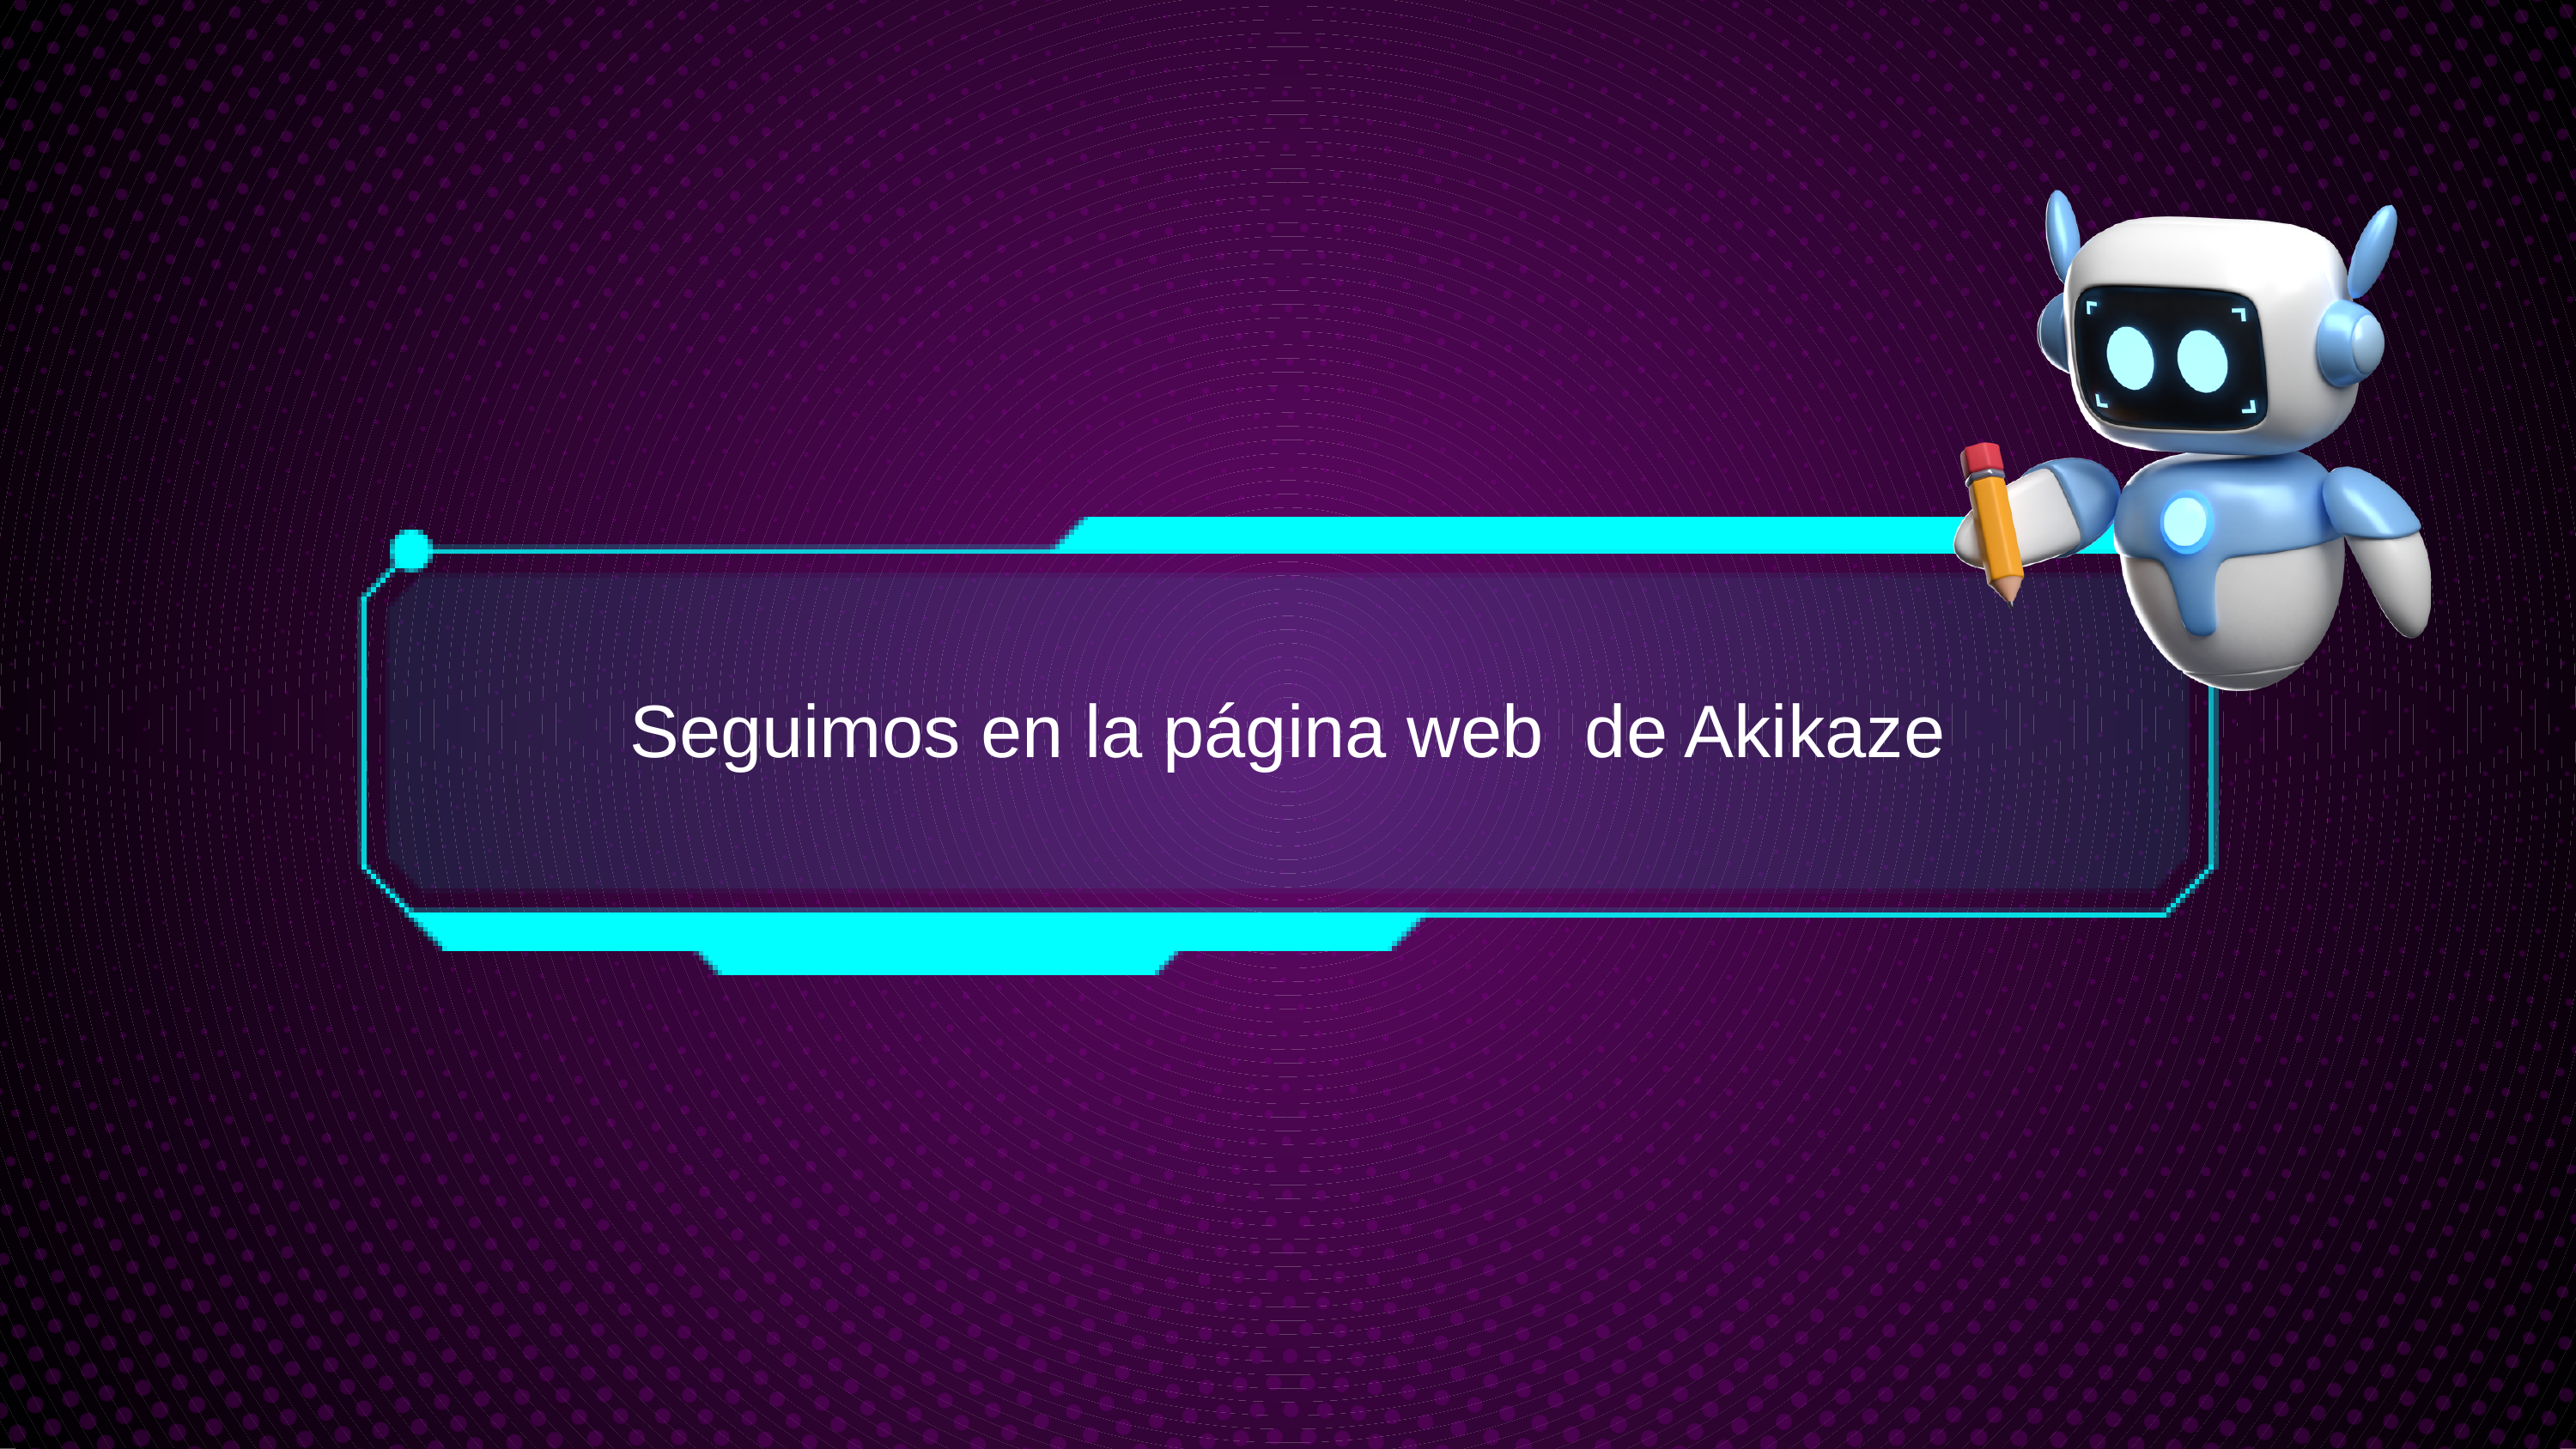

Seguimos en la página web  de Akikaze